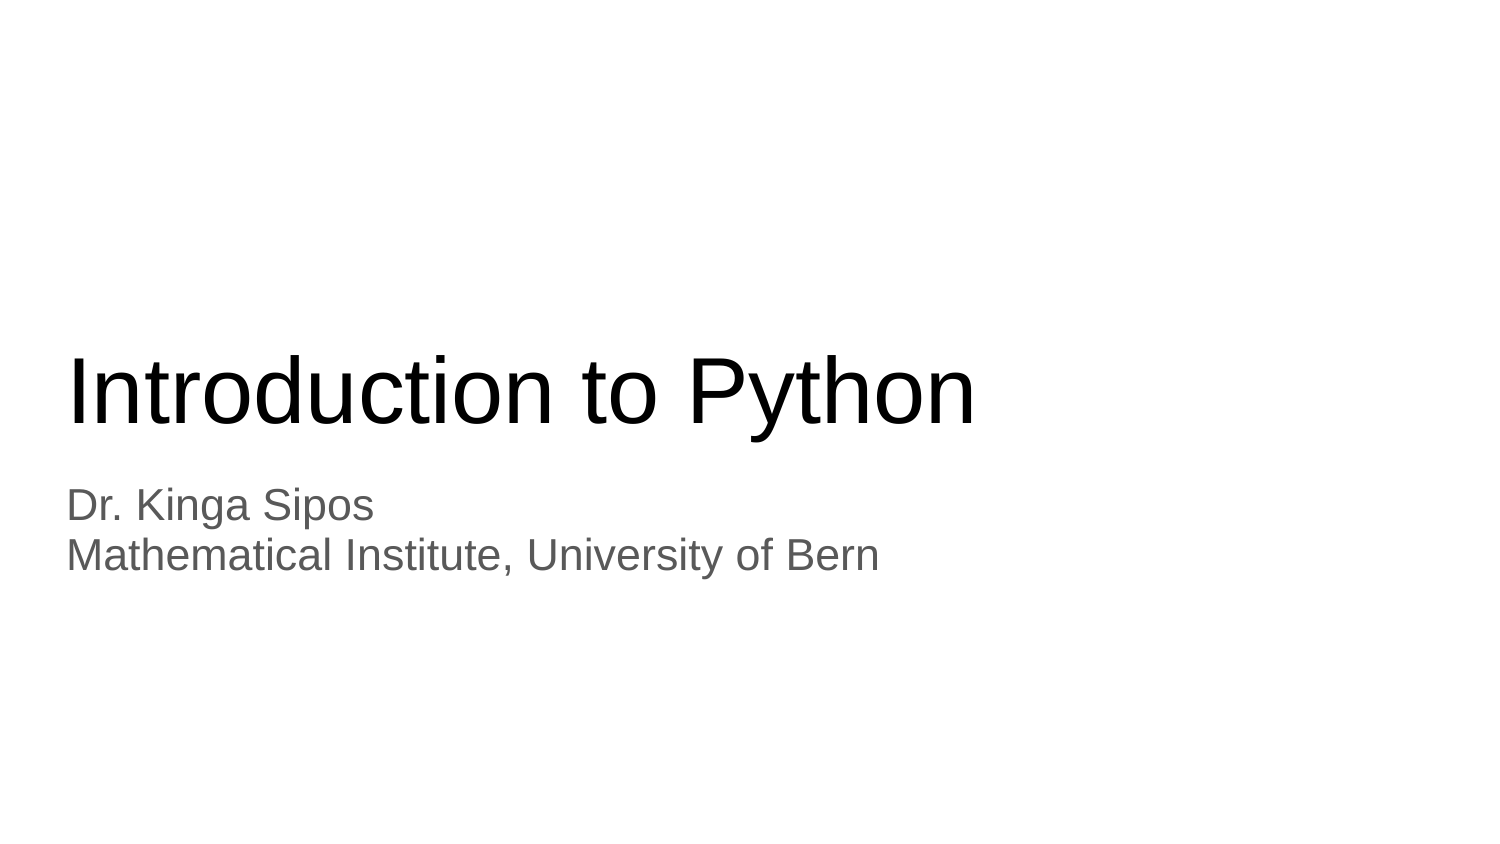

# Introduction to Python
Dr. Kinga Sipos
Mathematical Institute, University of Bern